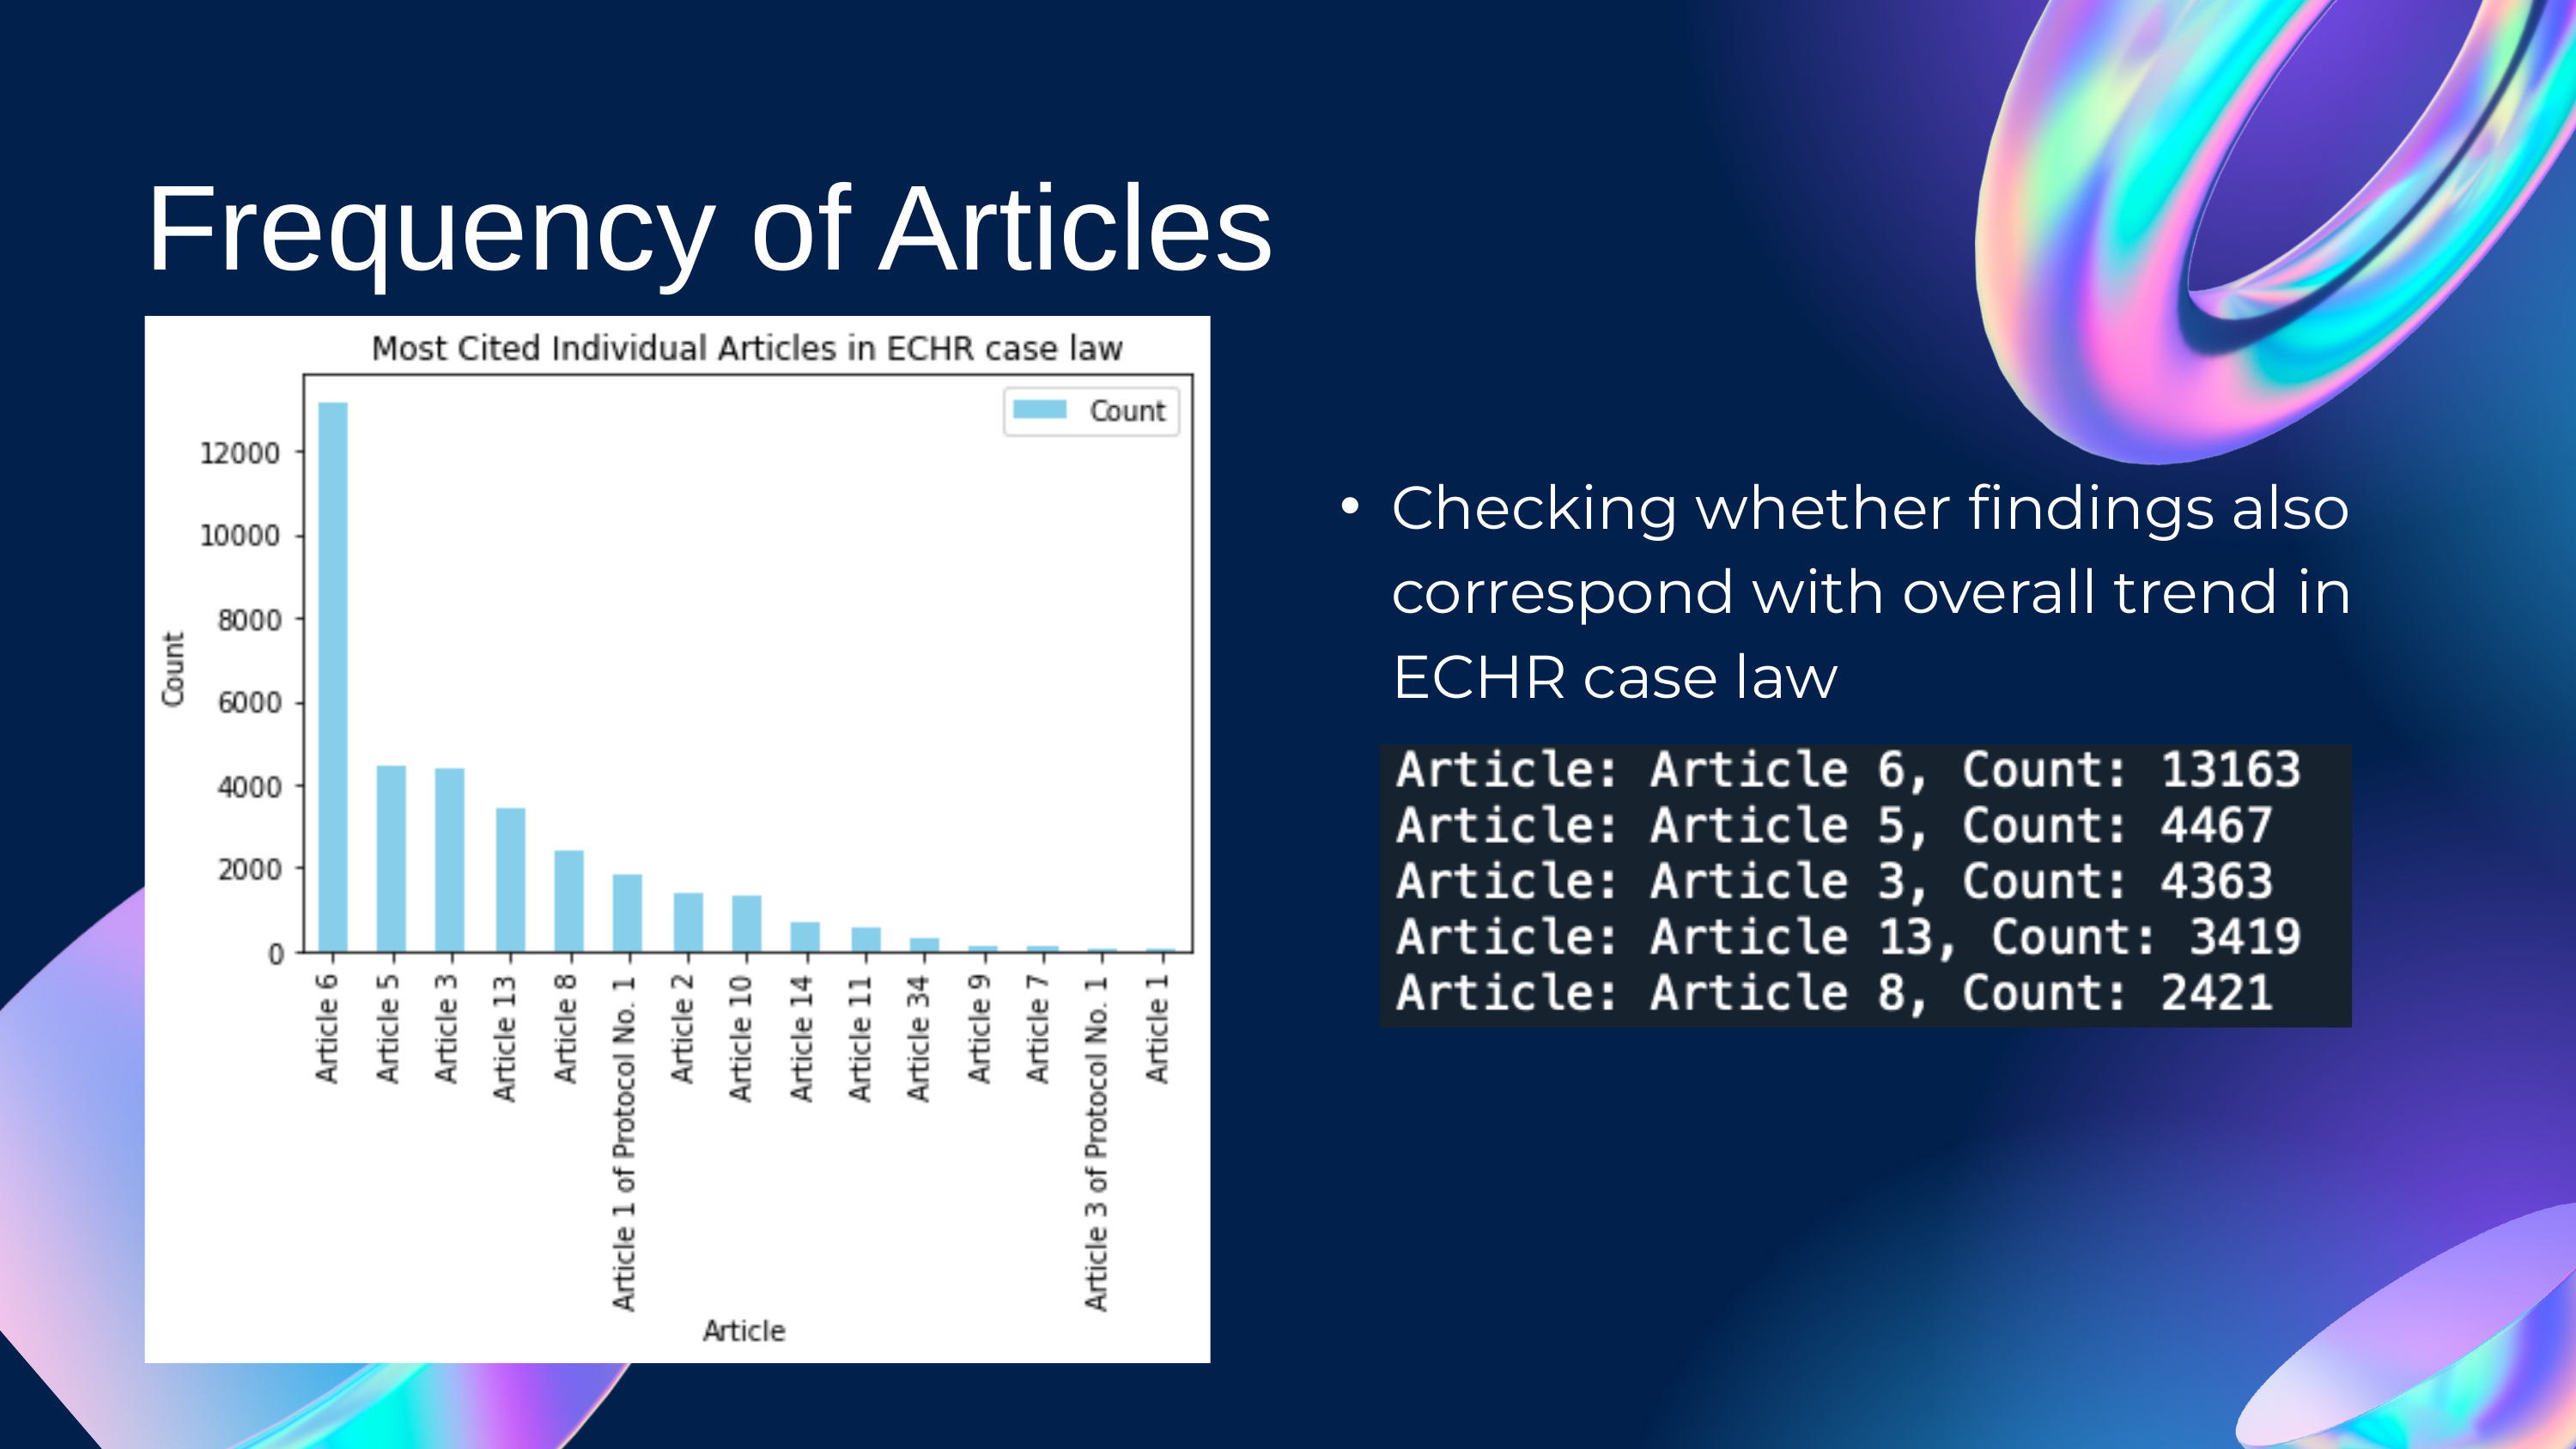

Frequency of Articles

Checking whether findings also correspond with overall trend in ECHR case law